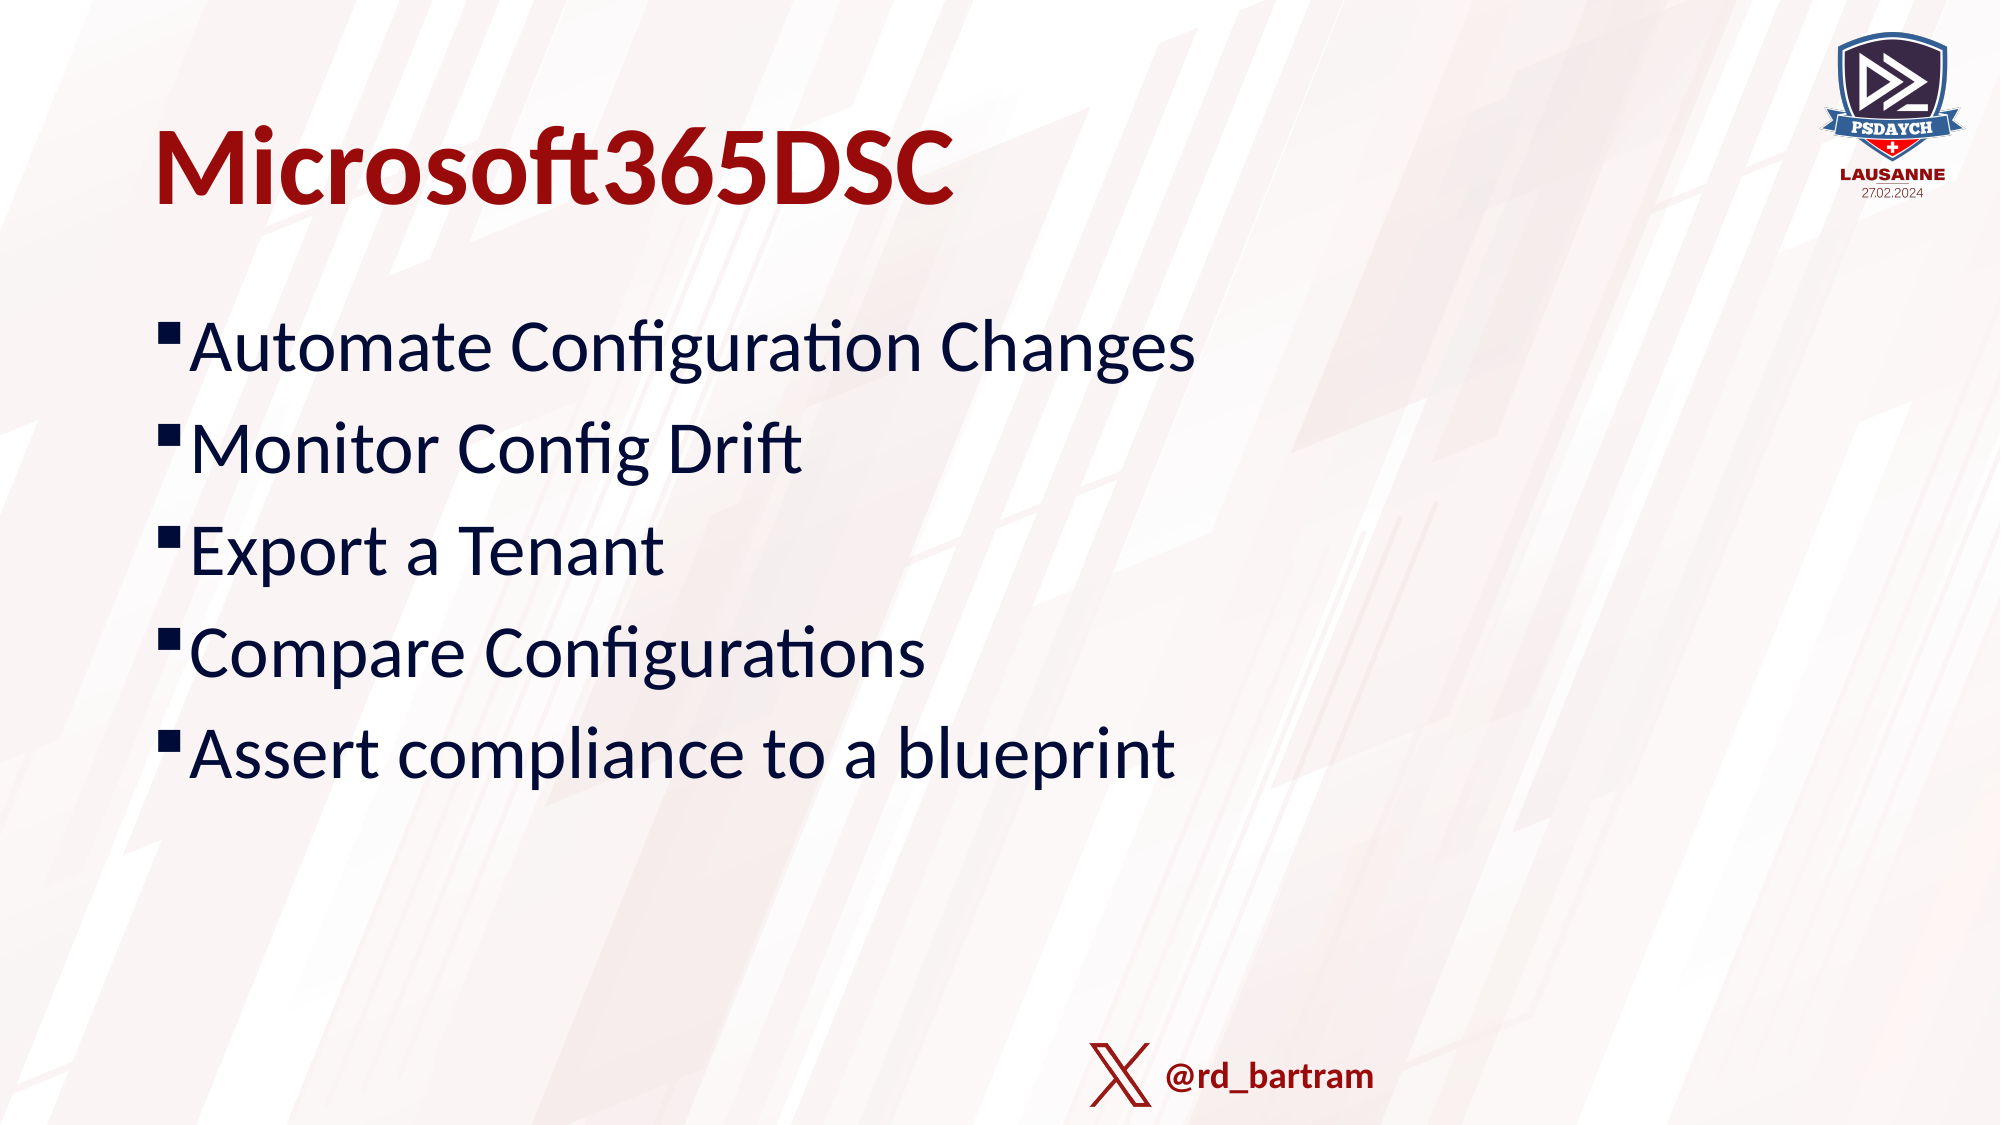

# Microsoft365DSC
Automate Configuration Changes
Monitor Config Drift
Export a Tenant
Compare Configurations
Assert compliance to a blueprint